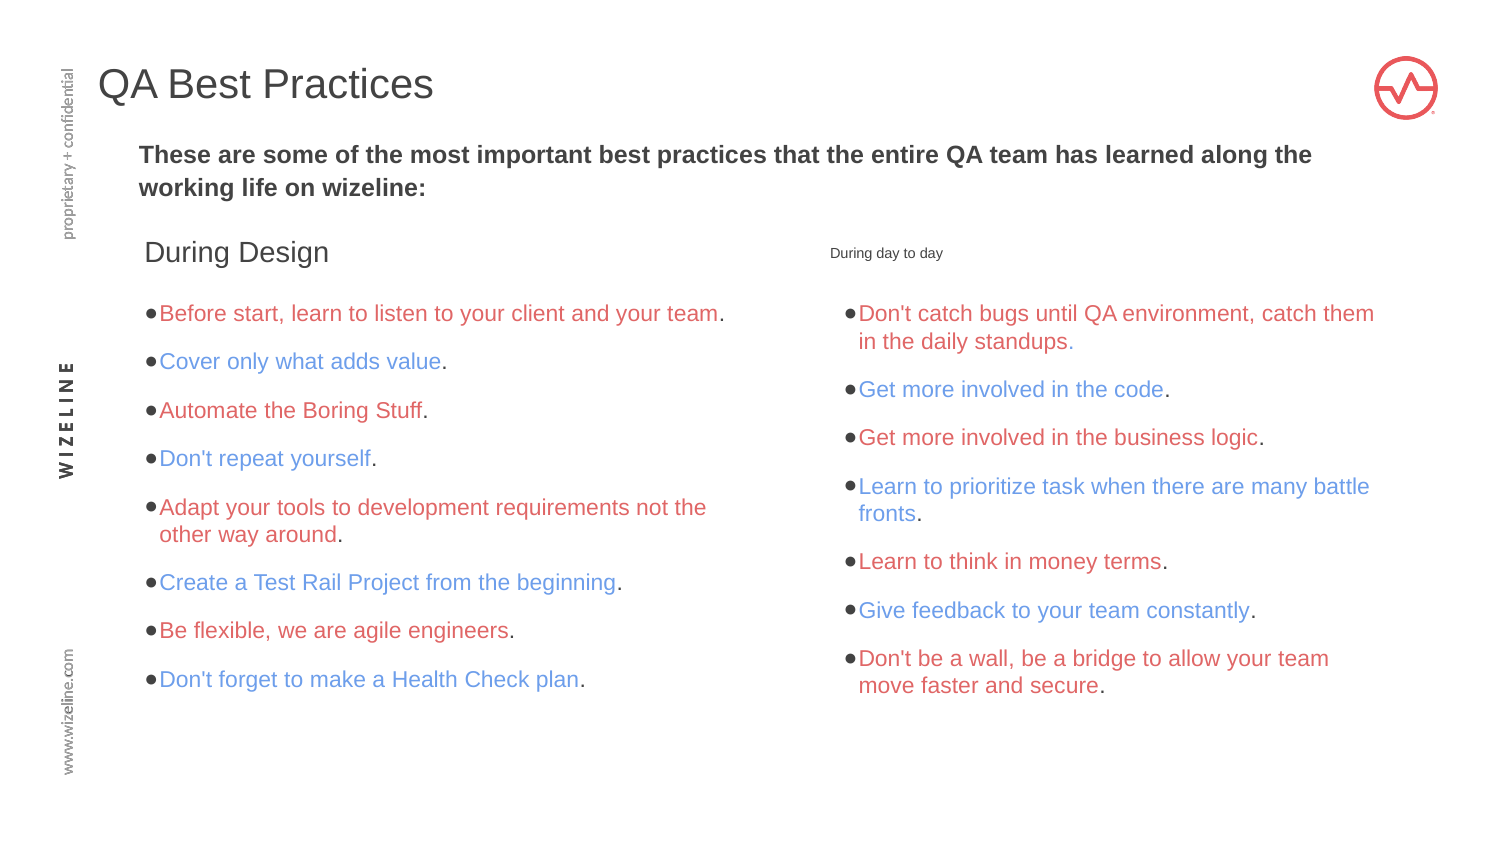

# QA Best Practices
These are some of the most important best practices that the entire QA team has learned along the working life on wizeline:
During Design
During day to day
Before start, learn to listen to your client and your team.
Cover only what adds value.
Automate the Boring Stuff.
Don't repeat yourself.
Adapt your tools to development requirements not the other way around.
Create a Test Rail Project from the beginning.
Be flexible, we are agile engineers.
Don't forget to make a Health Check plan.
Don't catch bugs until QA environment, catch them in the daily standups.
Get more involved in the code.
Get more involved in the business logic.
Learn to prioritize task when there are many battle fronts.
Learn to think in money terms.
Give feedback to your team constantly.
Don't be a wall, be a bridge to allow your team move faster and secure.